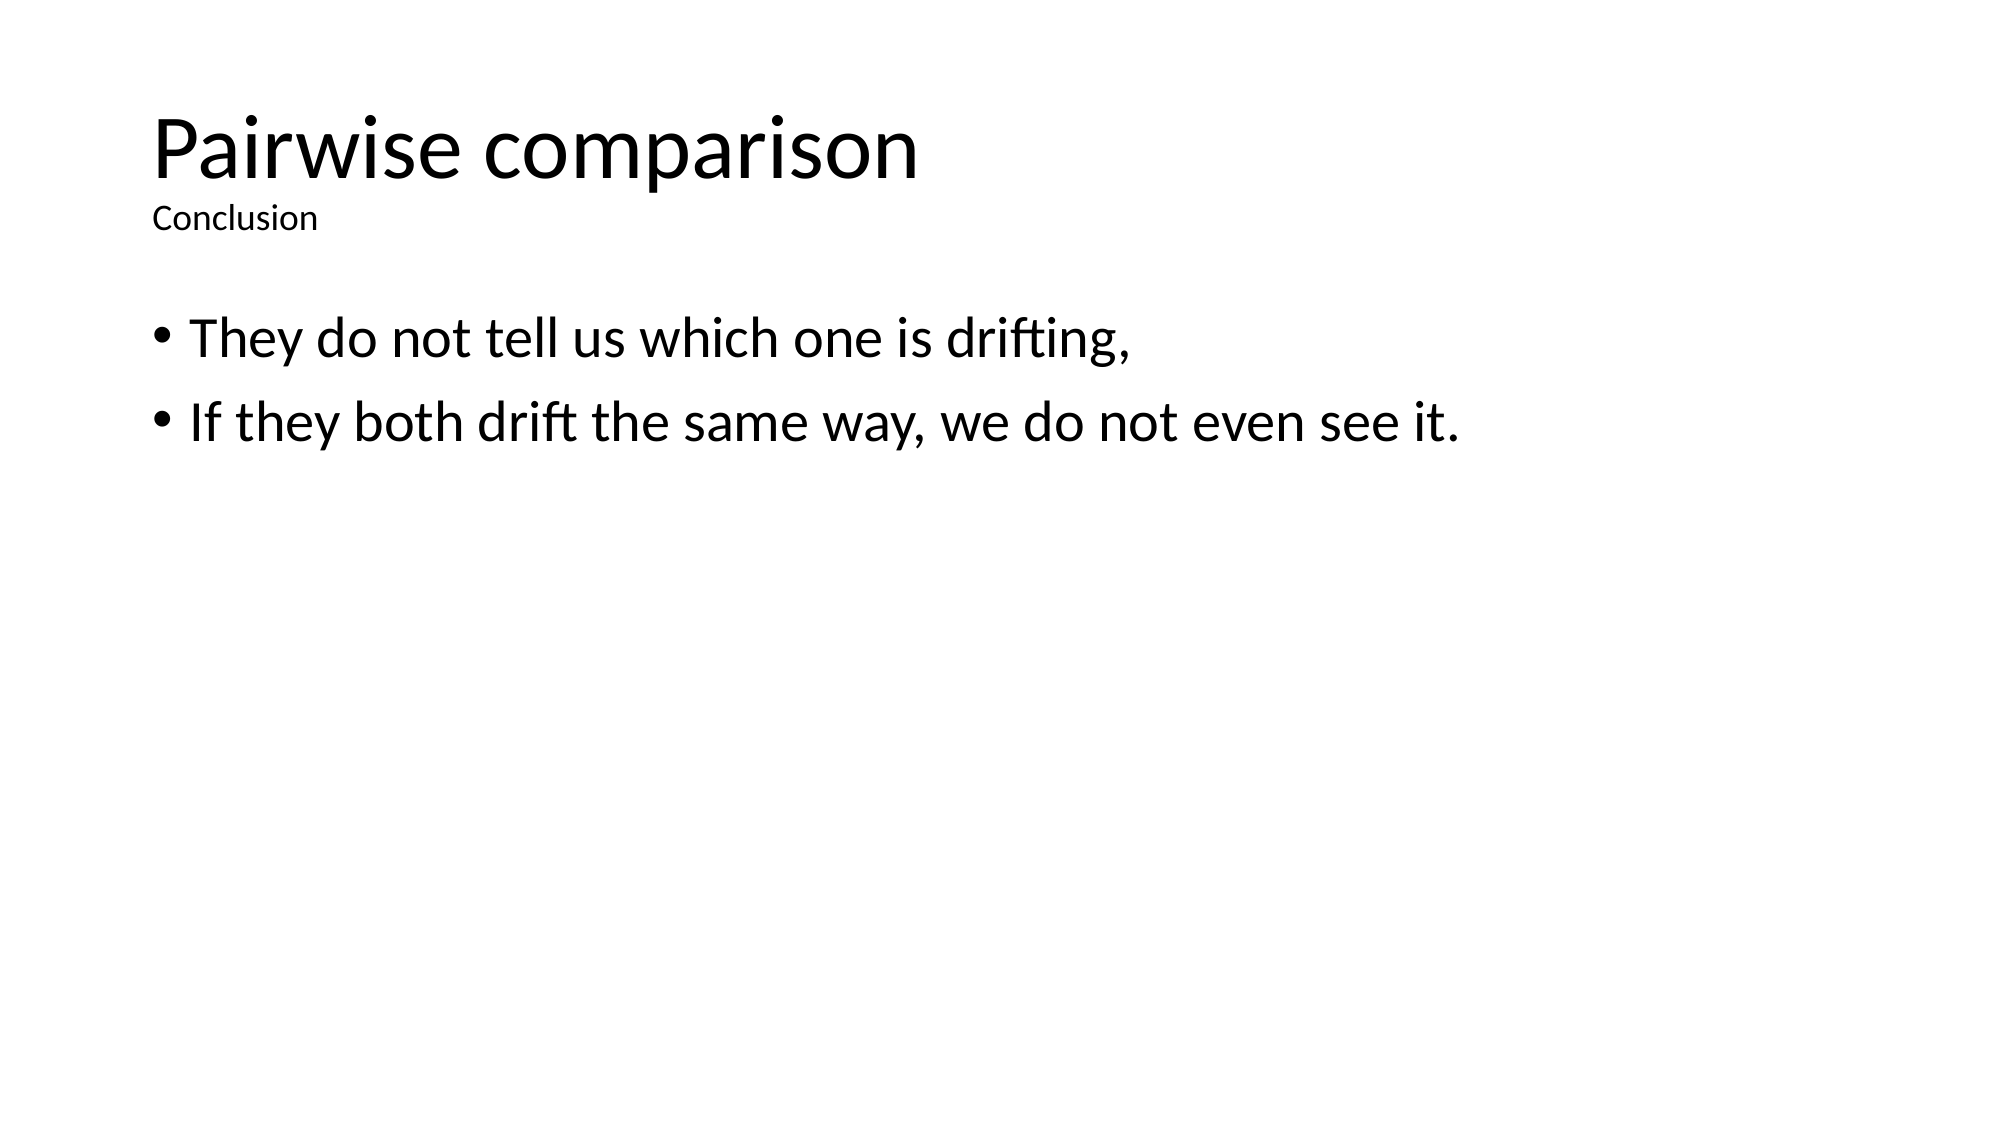

# Pairwise comparison Conclusion
They do not tell us which one is drifting,
If they both drift the same way, we do not even see it.